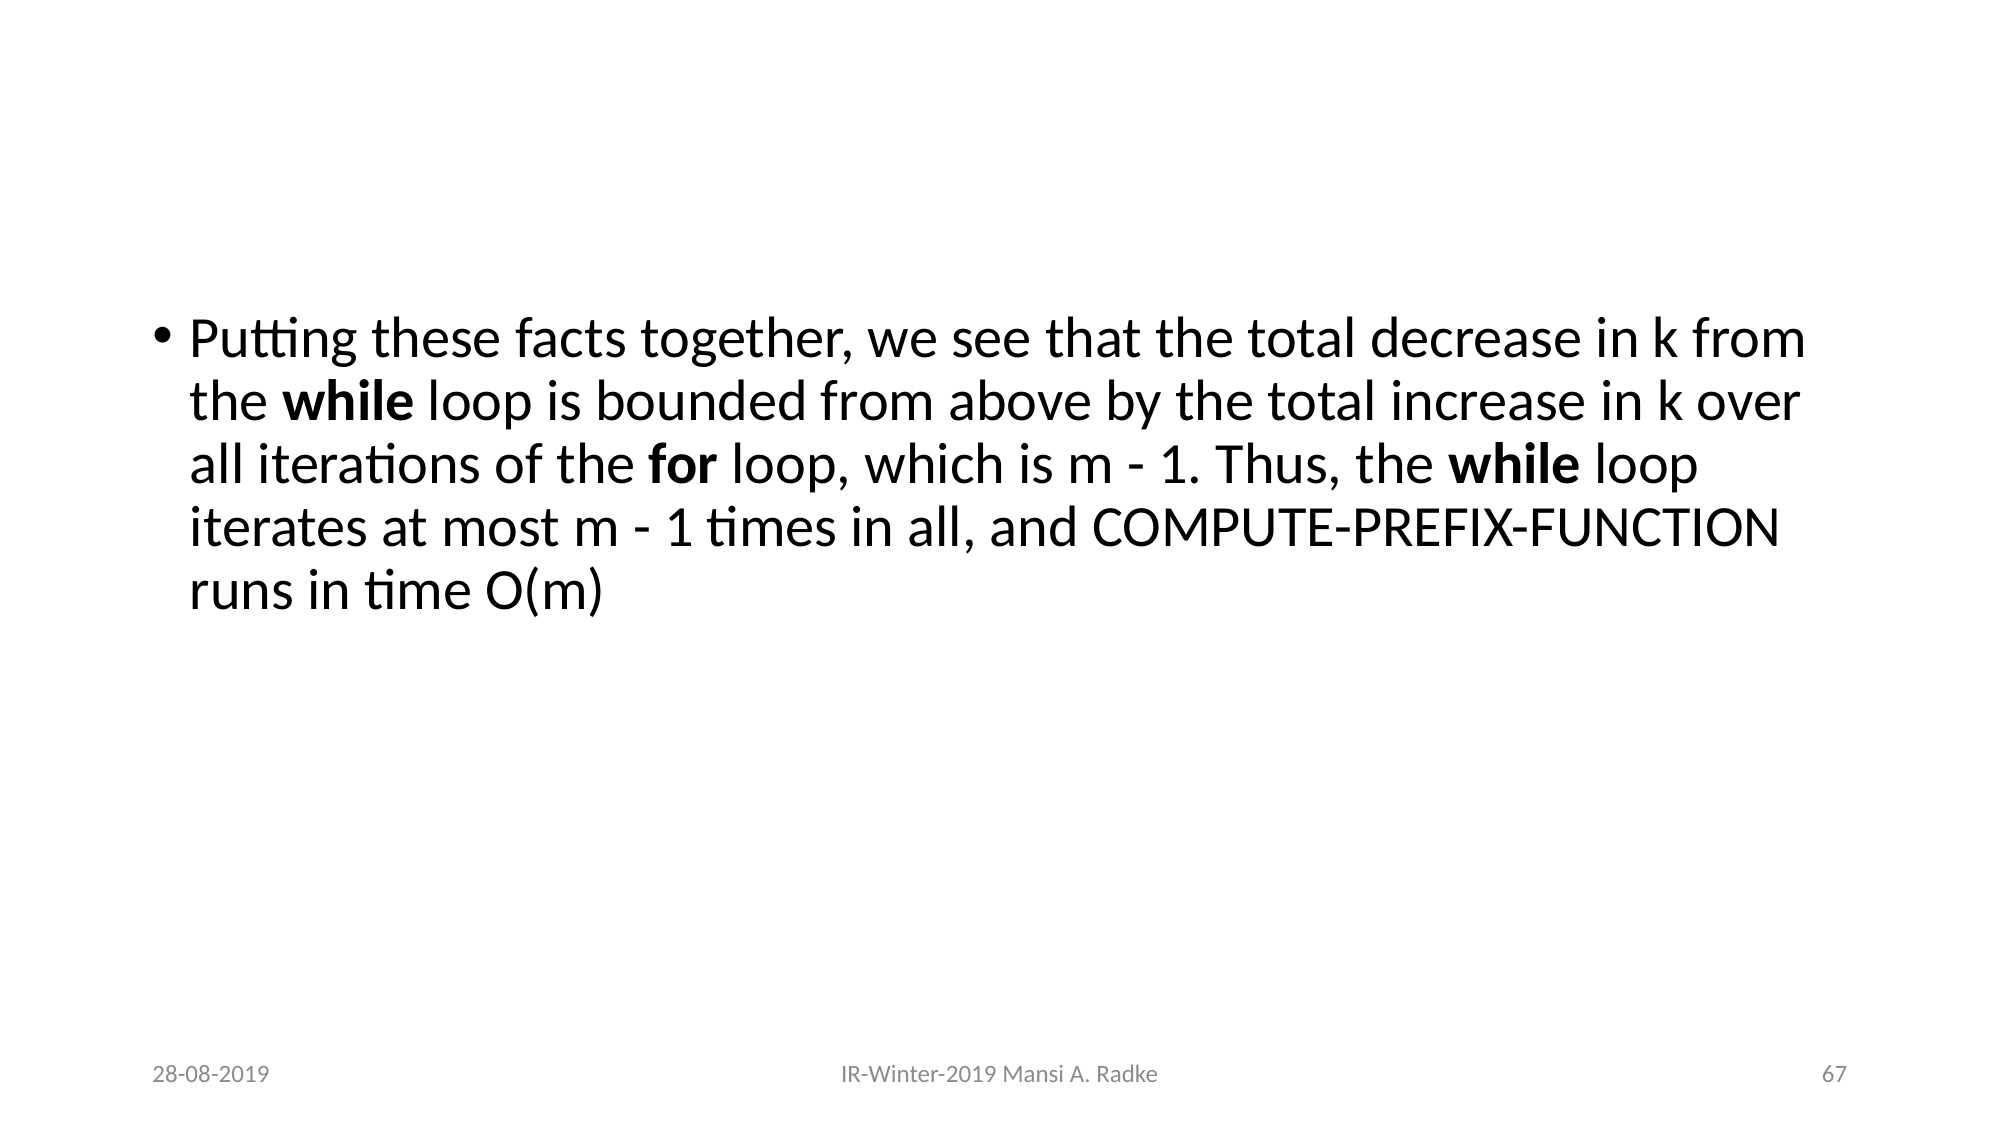

#
Putting these facts together, we see that the total decrease in k from the while loop is bounded from above by the total increase in k over all iterations of the for loop, which is m - 1. Thus, the while loop iterates at most m - 1 times in all, and COMPUTE-PREFIX-FUNCTION runs in time O(m)

28-08-2019
IR-Winter-2019 Mansi A. Radke
67